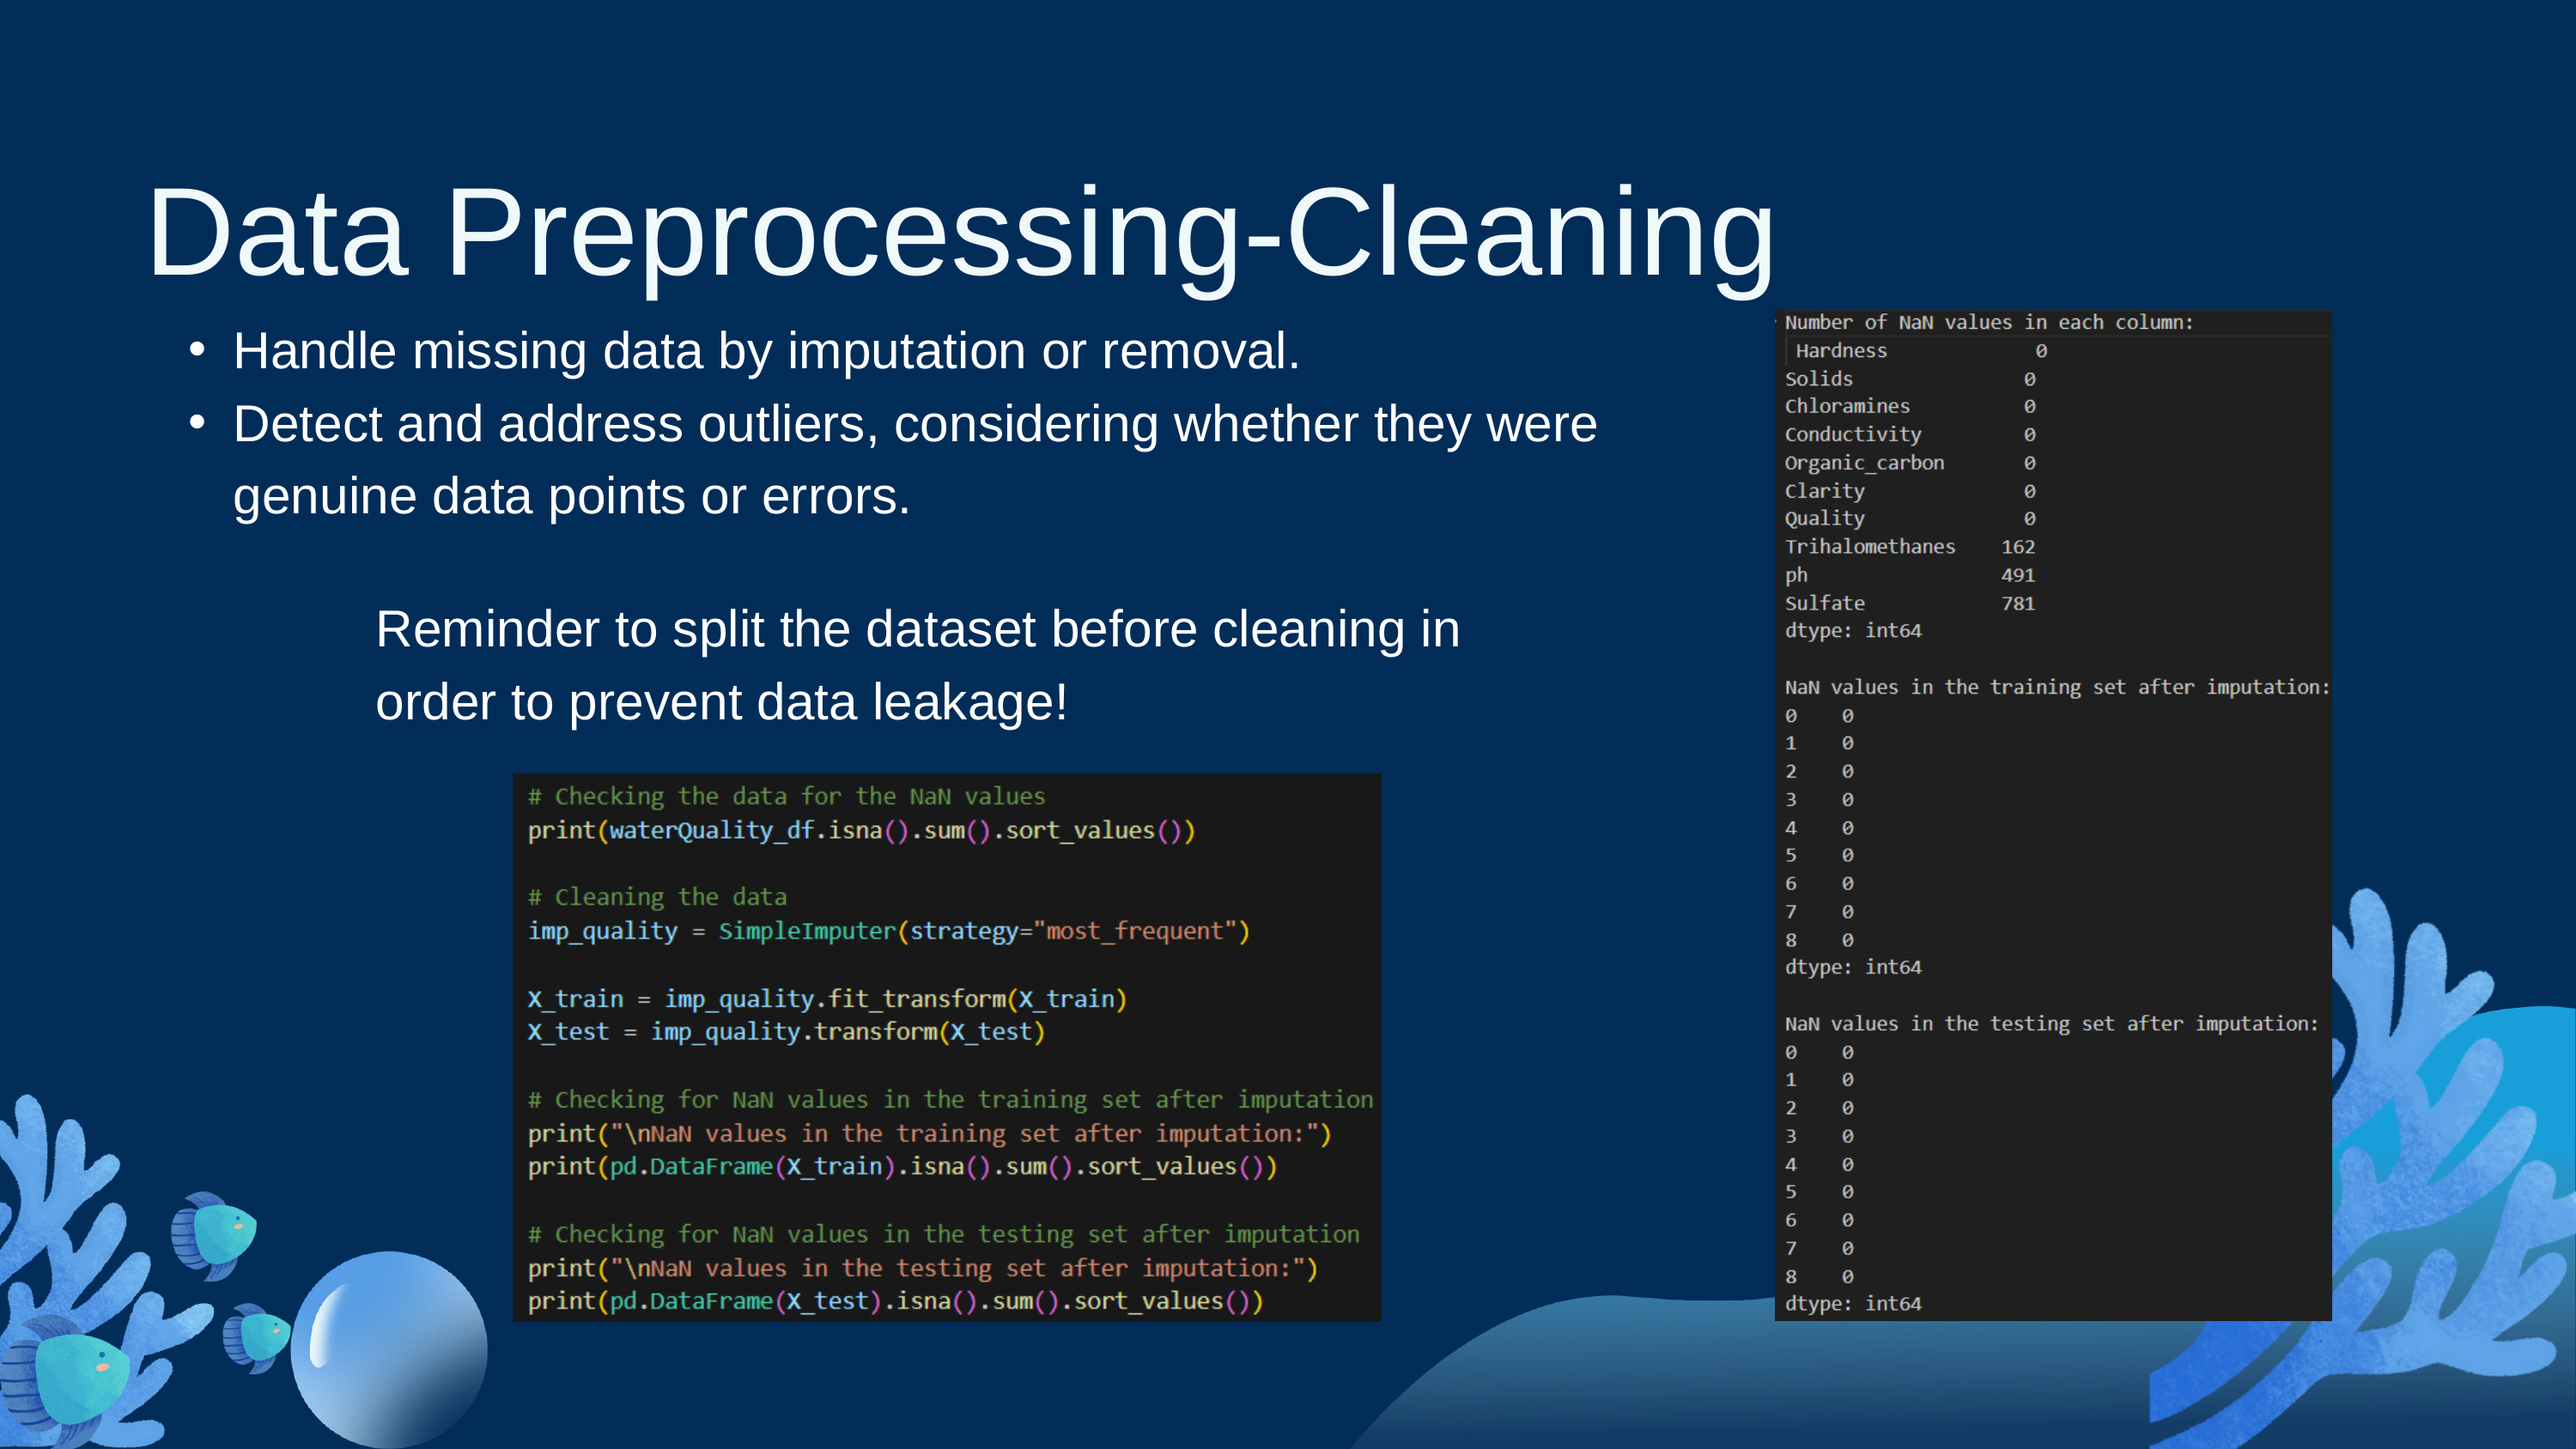

Data Preprocessing-Cleaning
Handle missing data by imputation or removal.
Detect and address outliers, considering whether they were genuine data points or errors.

Reminder to split the dataset before cleaning in order to prevent data leakage!